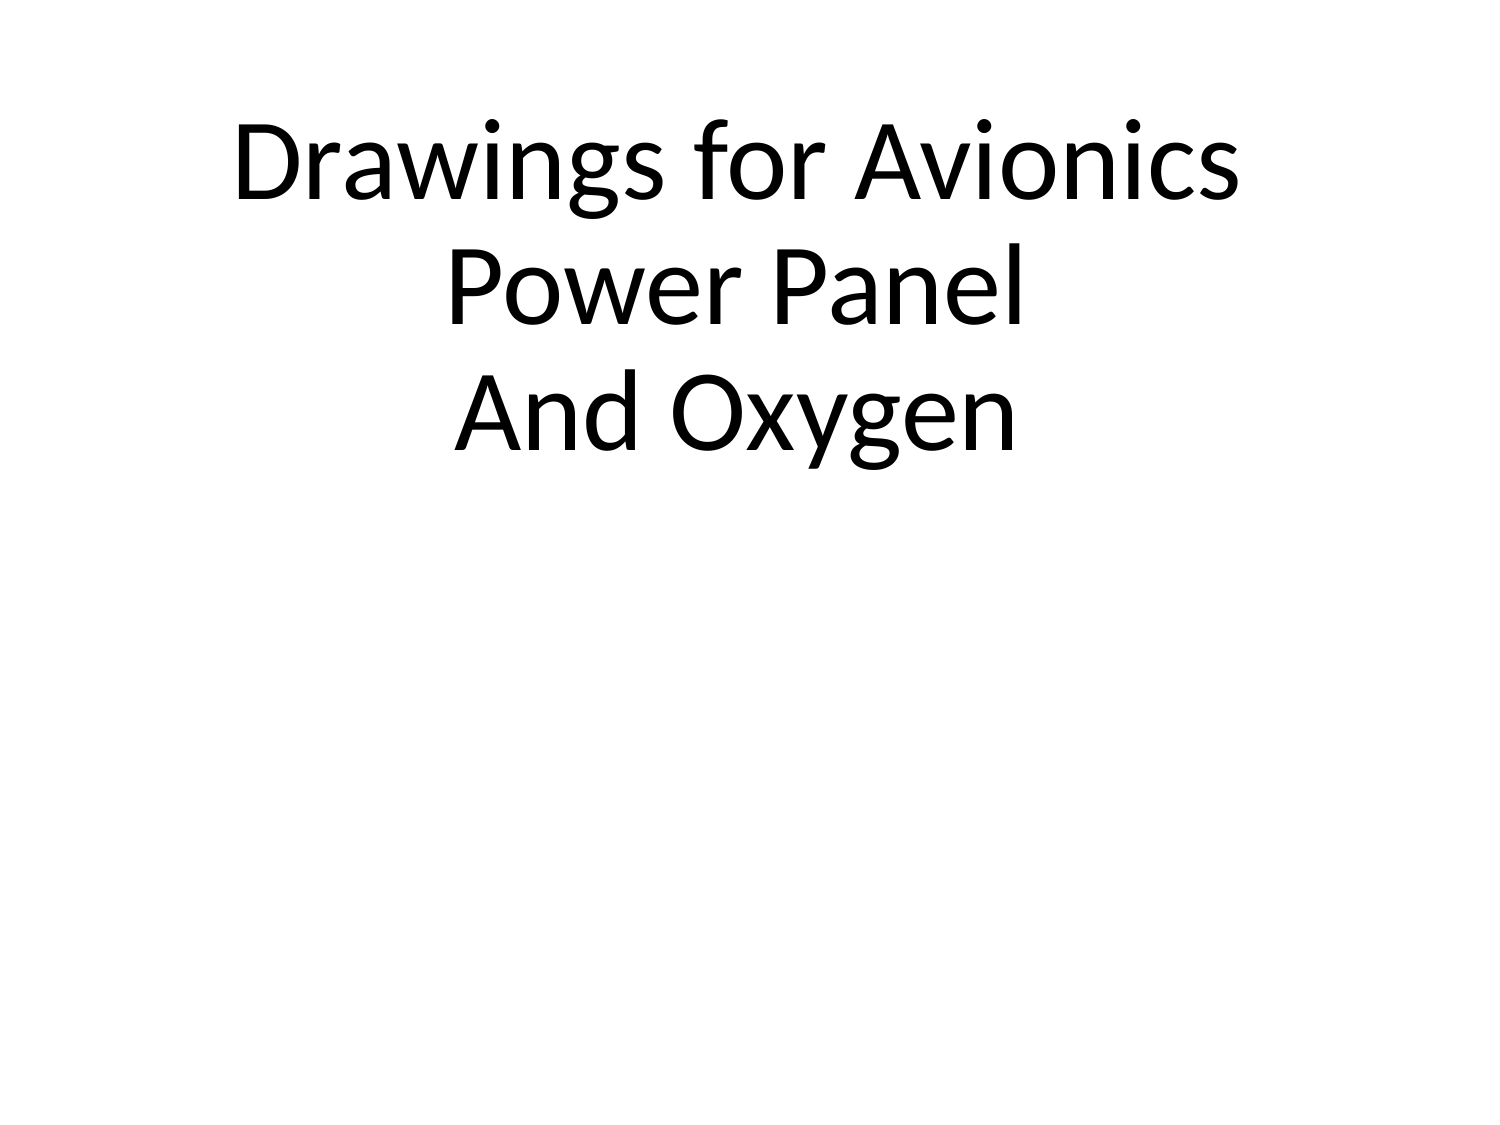

# Drawings for Avionics Power Panel And Oxygen